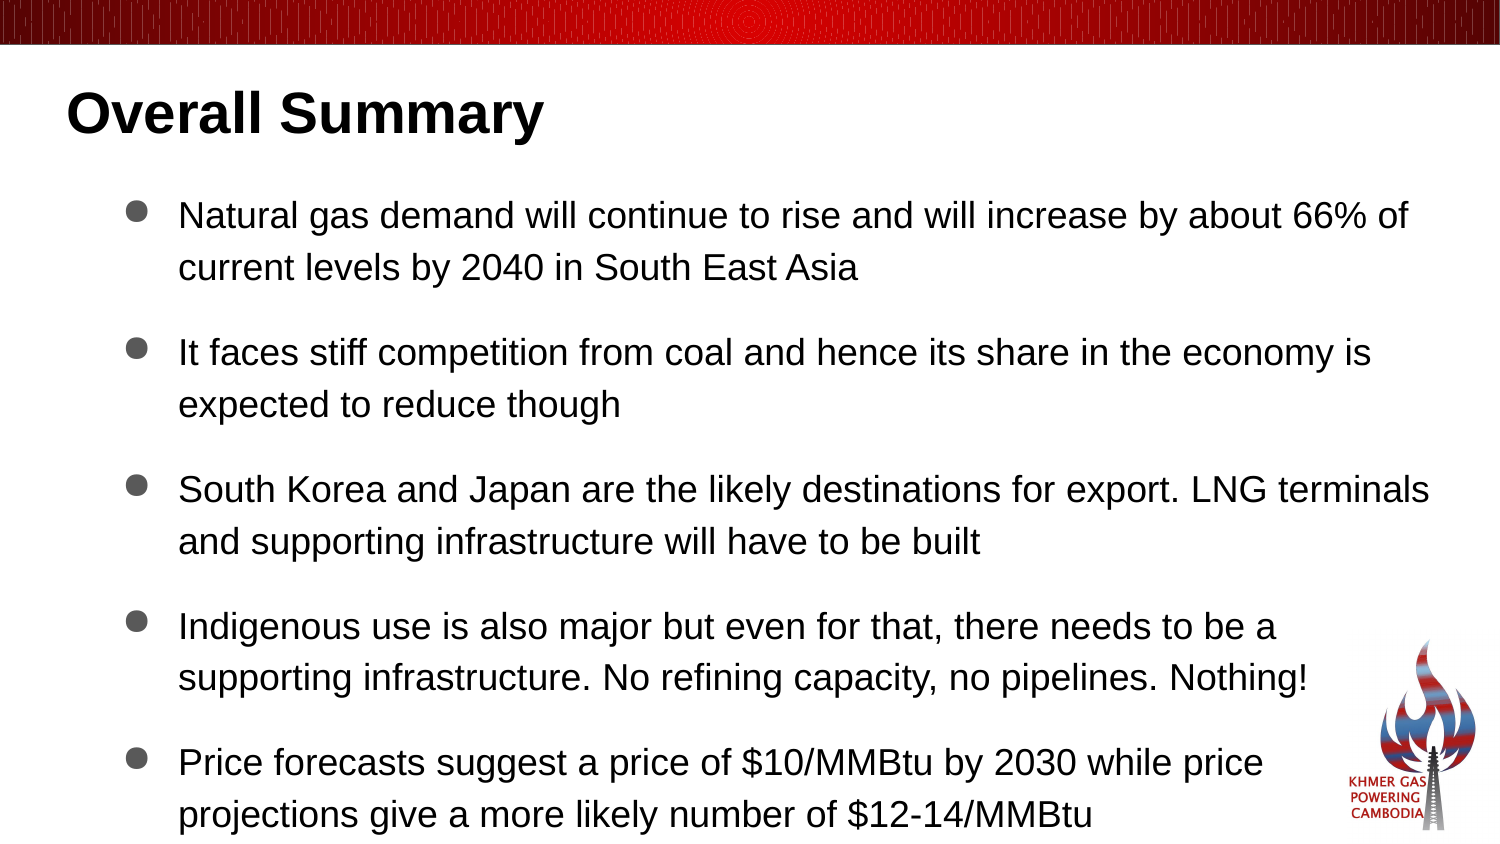

# Overall Summary
Natural gas demand will continue to rise and will increase by about 66% of current levels by 2040 in South East Asia
It faces stiff competition from coal and hence its share in the economy is expected to reduce though
South Korea and Japan are the likely destinations for export. LNG terminals and supporting infrastructure will have to be built
Indigenous use is also major but even for that, there needs to be a supporting infrastructure. No refining capacity, no pipelines. Nothing!
Price forecasts suggest a price of $10/MMBtu by 2030 while price projections give a more likely number of $12-14/MMBtu